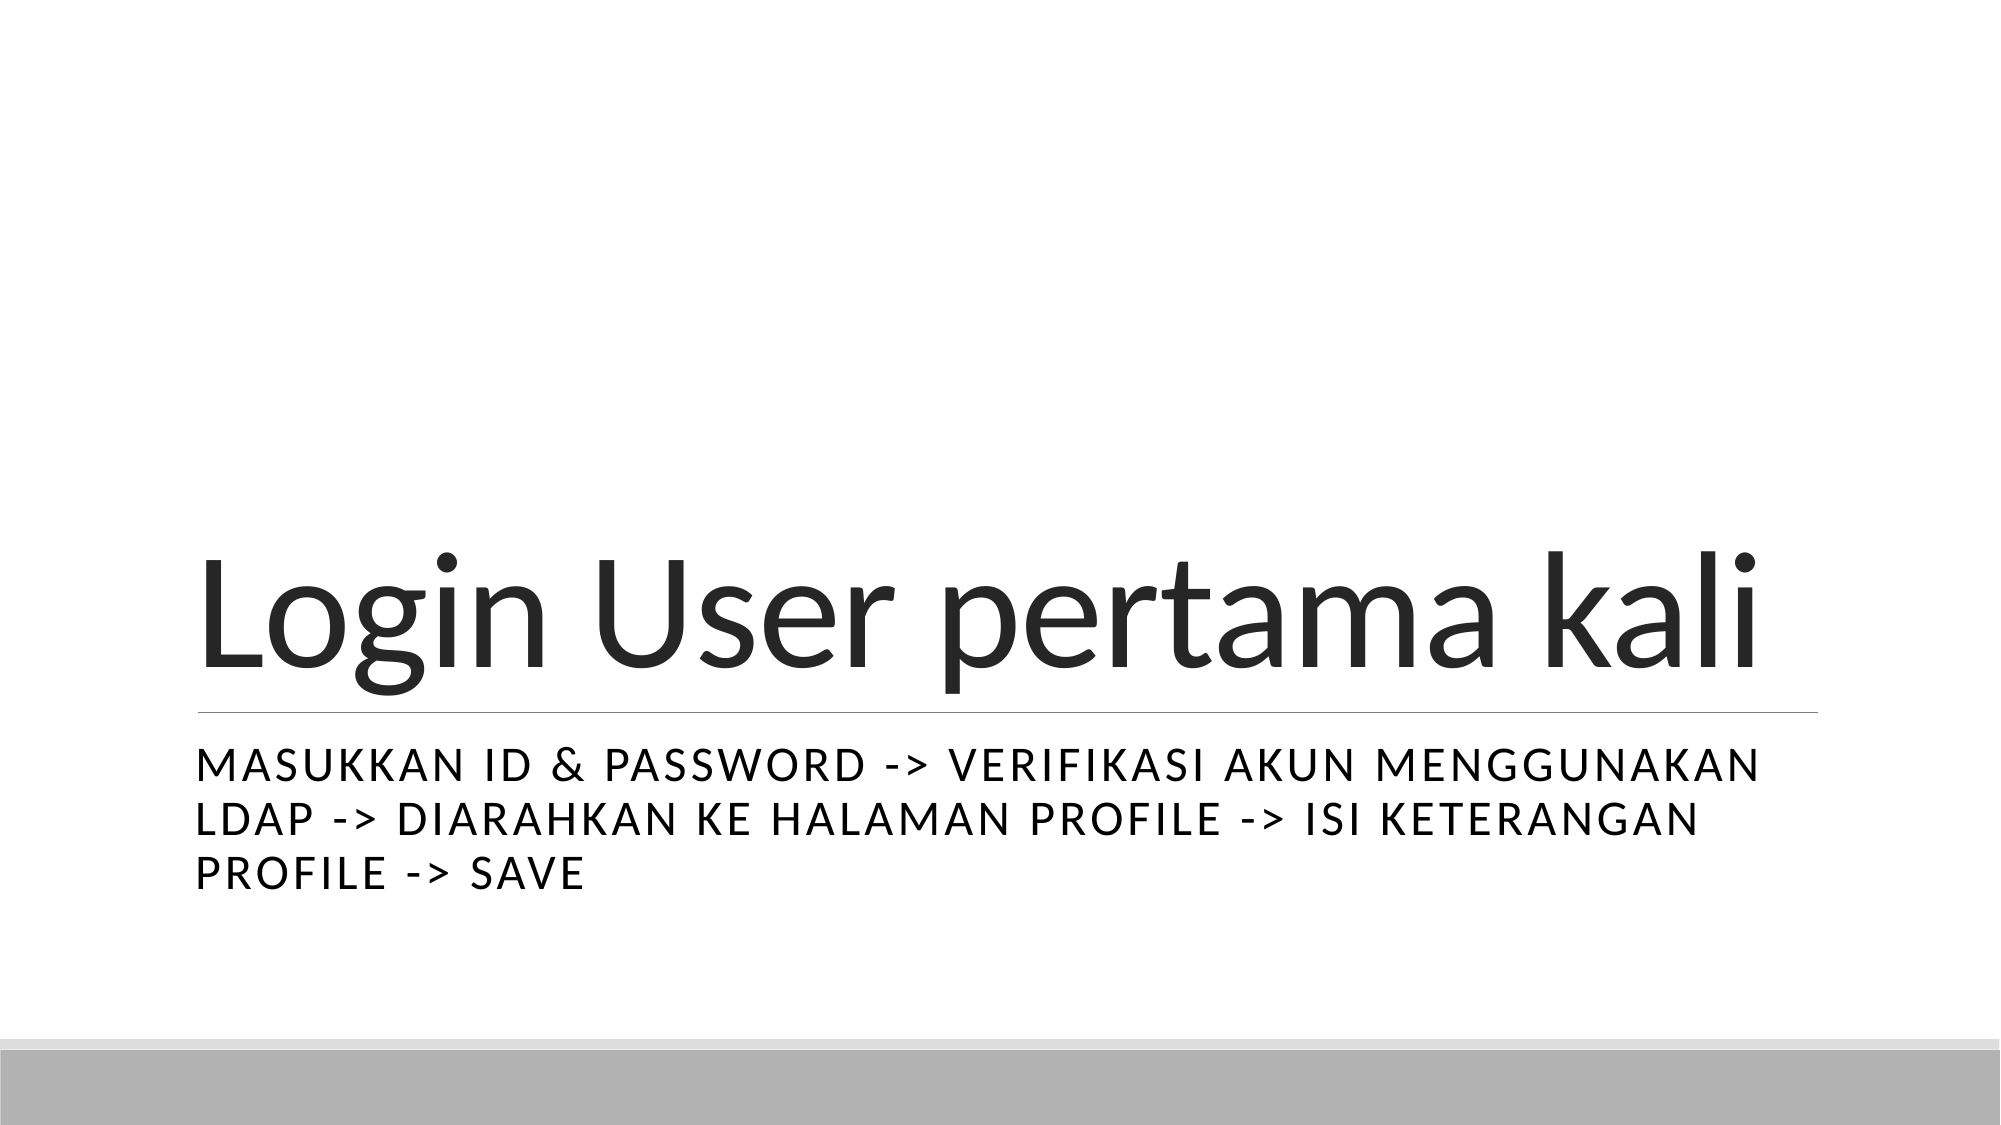

# Login User pertama kali
Masukkan ID & Password -> verifikasi akun menggunakan LDAP -> diarahkan ke halaman profile -> isi keterangan profile -> save